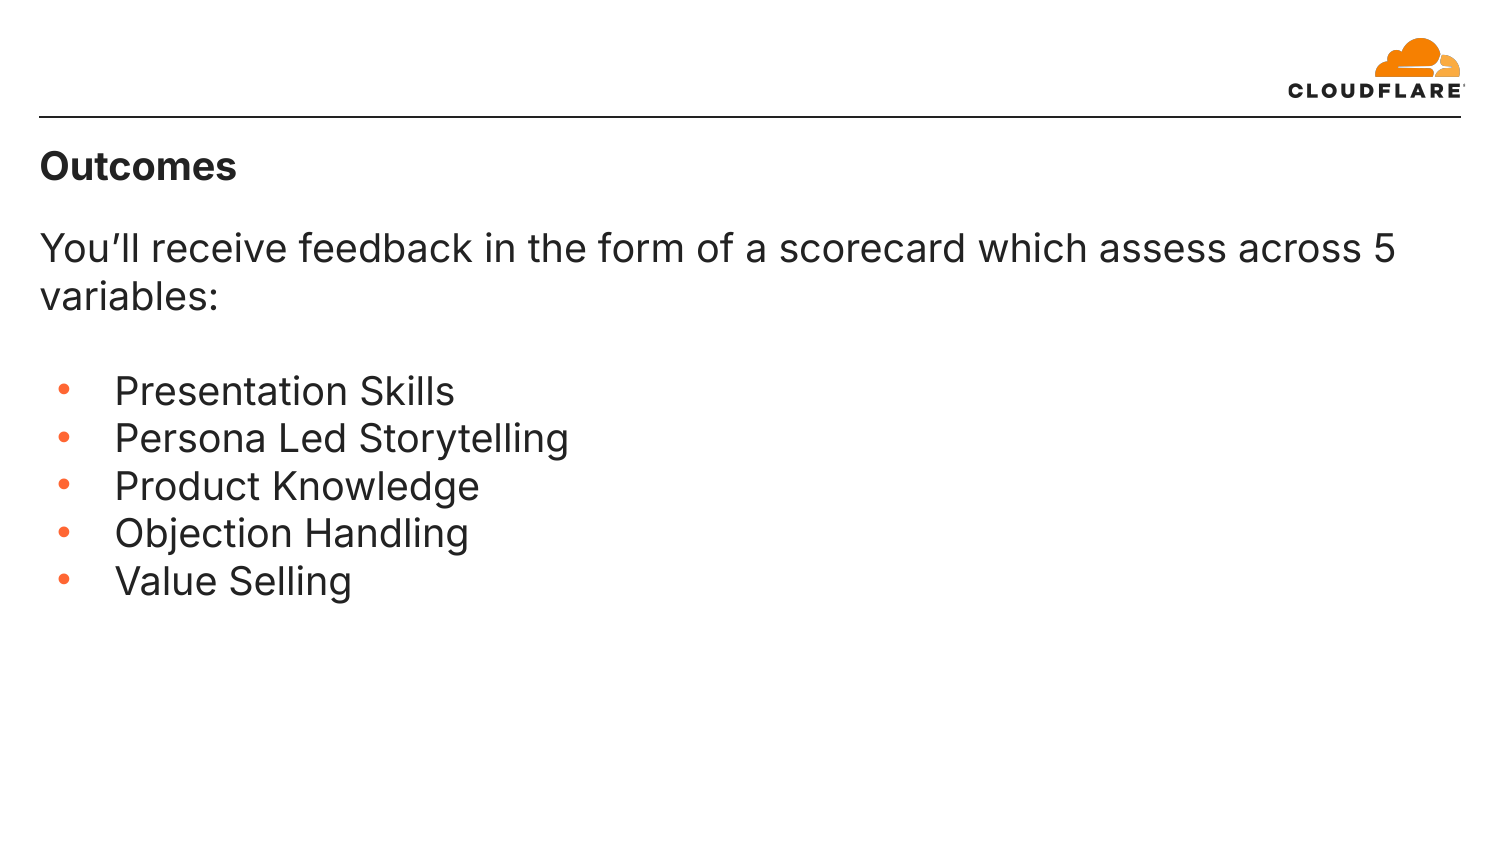

# Outcomes
You’ll receive feedback in the form of a scorecard which assess across 5 variables:

Presentation Skills
Persona Led Storytelling
Product Knowledge
Objection Handling
Value Selling